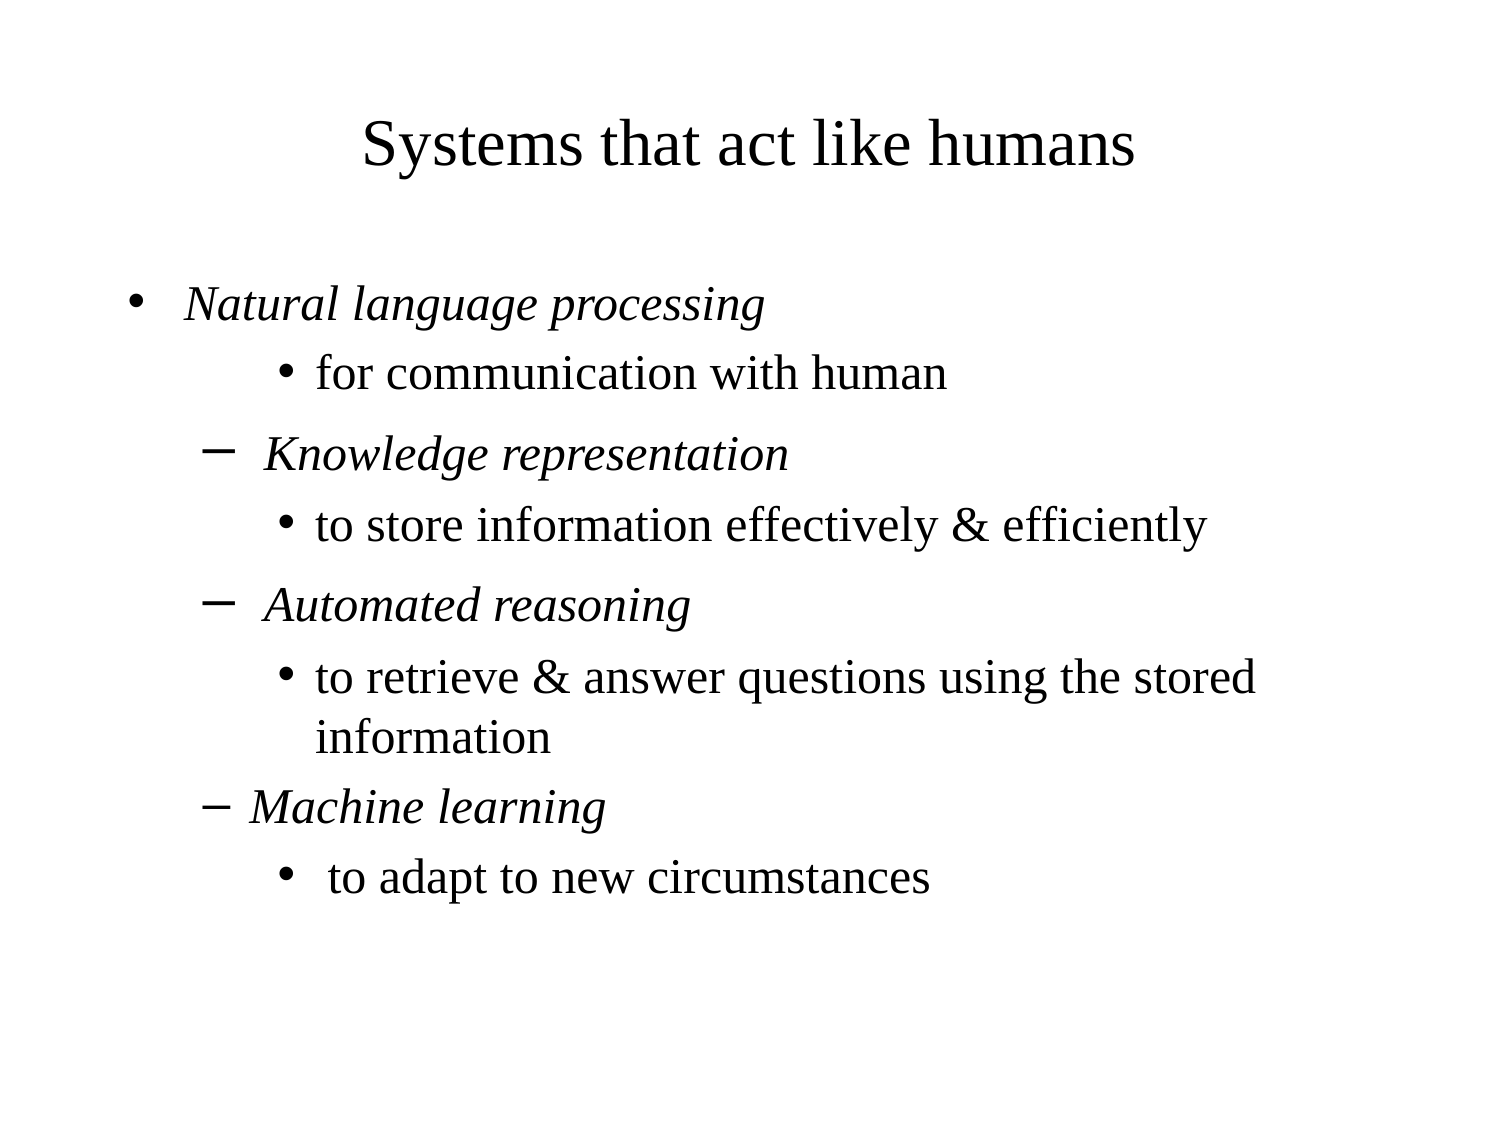

# Systems that act like humans
Natural language processing
for communication with human
 Knowledge representation
to store information effectively & efficiently
 Automated reasoning
to retrieve & answer questions using the stored information
Machine learning
 to adapt to new circumstances